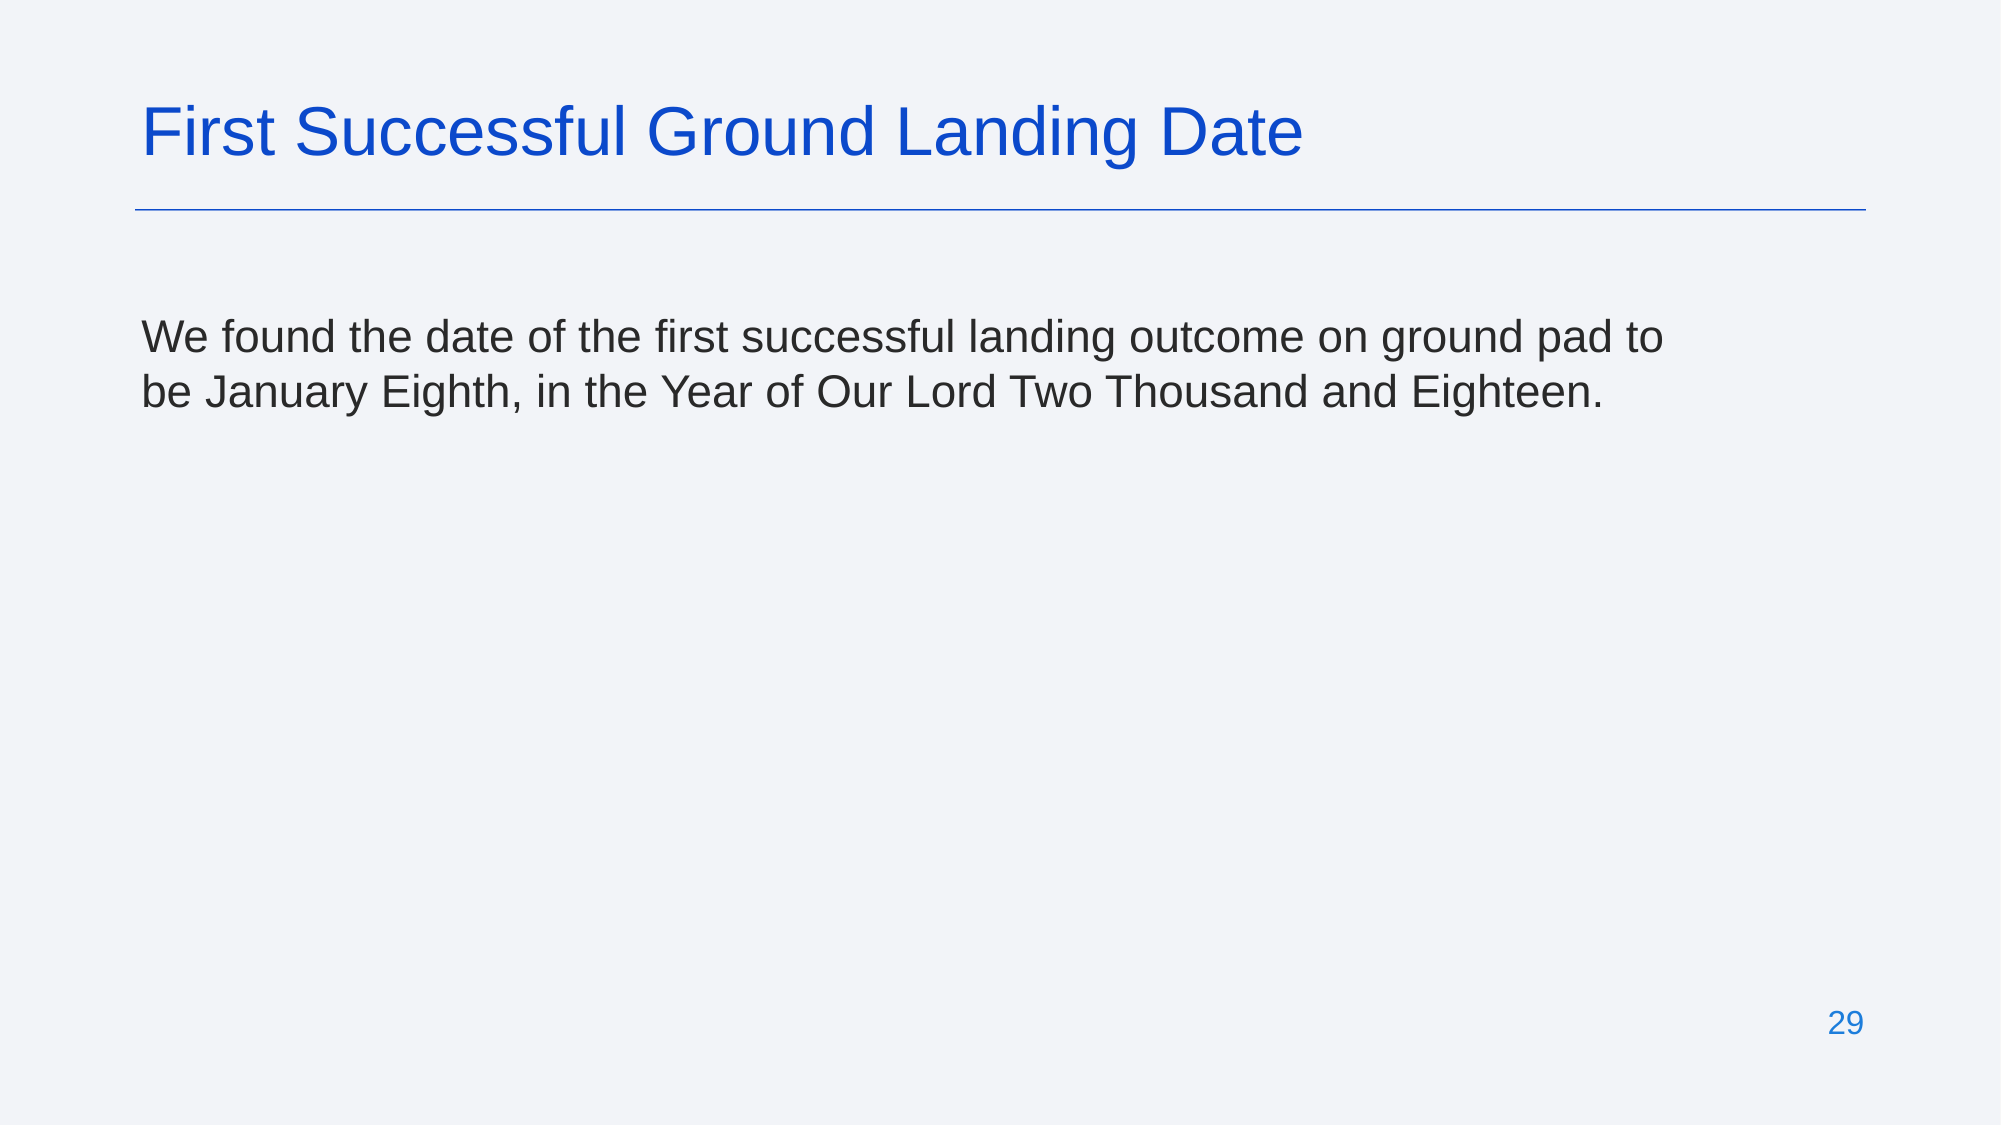

First Successful Ground Landing Date
We found the date of the first successful landing outcome on ground pad to be January Eighth, in the Year of Our Lord Two Thousand and Eighteen.
29